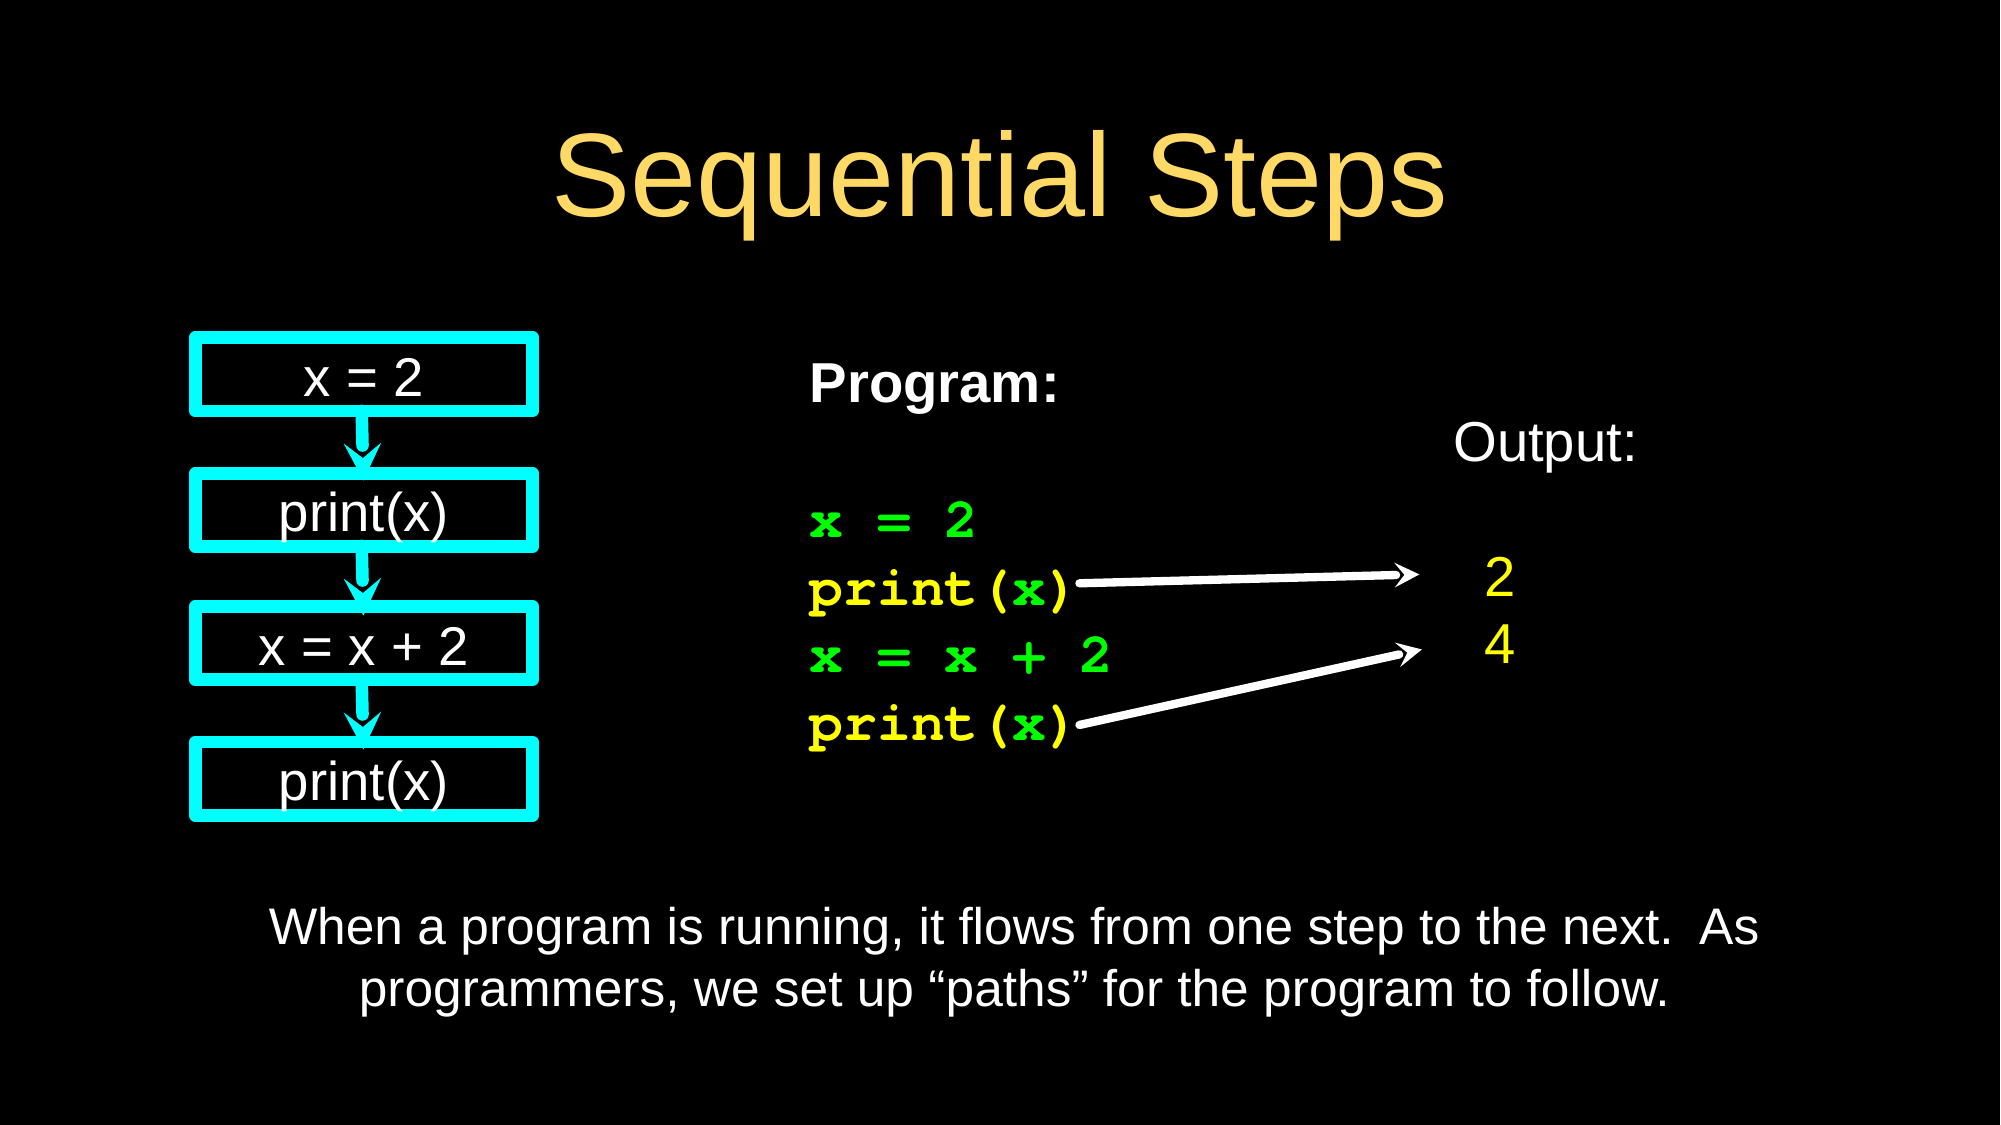

# Sequential Steps
x = 2
Program:

x = 2
print(x)
x = x + 2
print(x)
Output:

  2
  4
print(x)
x = x + 2
print(x)
When a program is running, it flows from one step to the next.  As programmers, we set up “paths” for the program to follow.